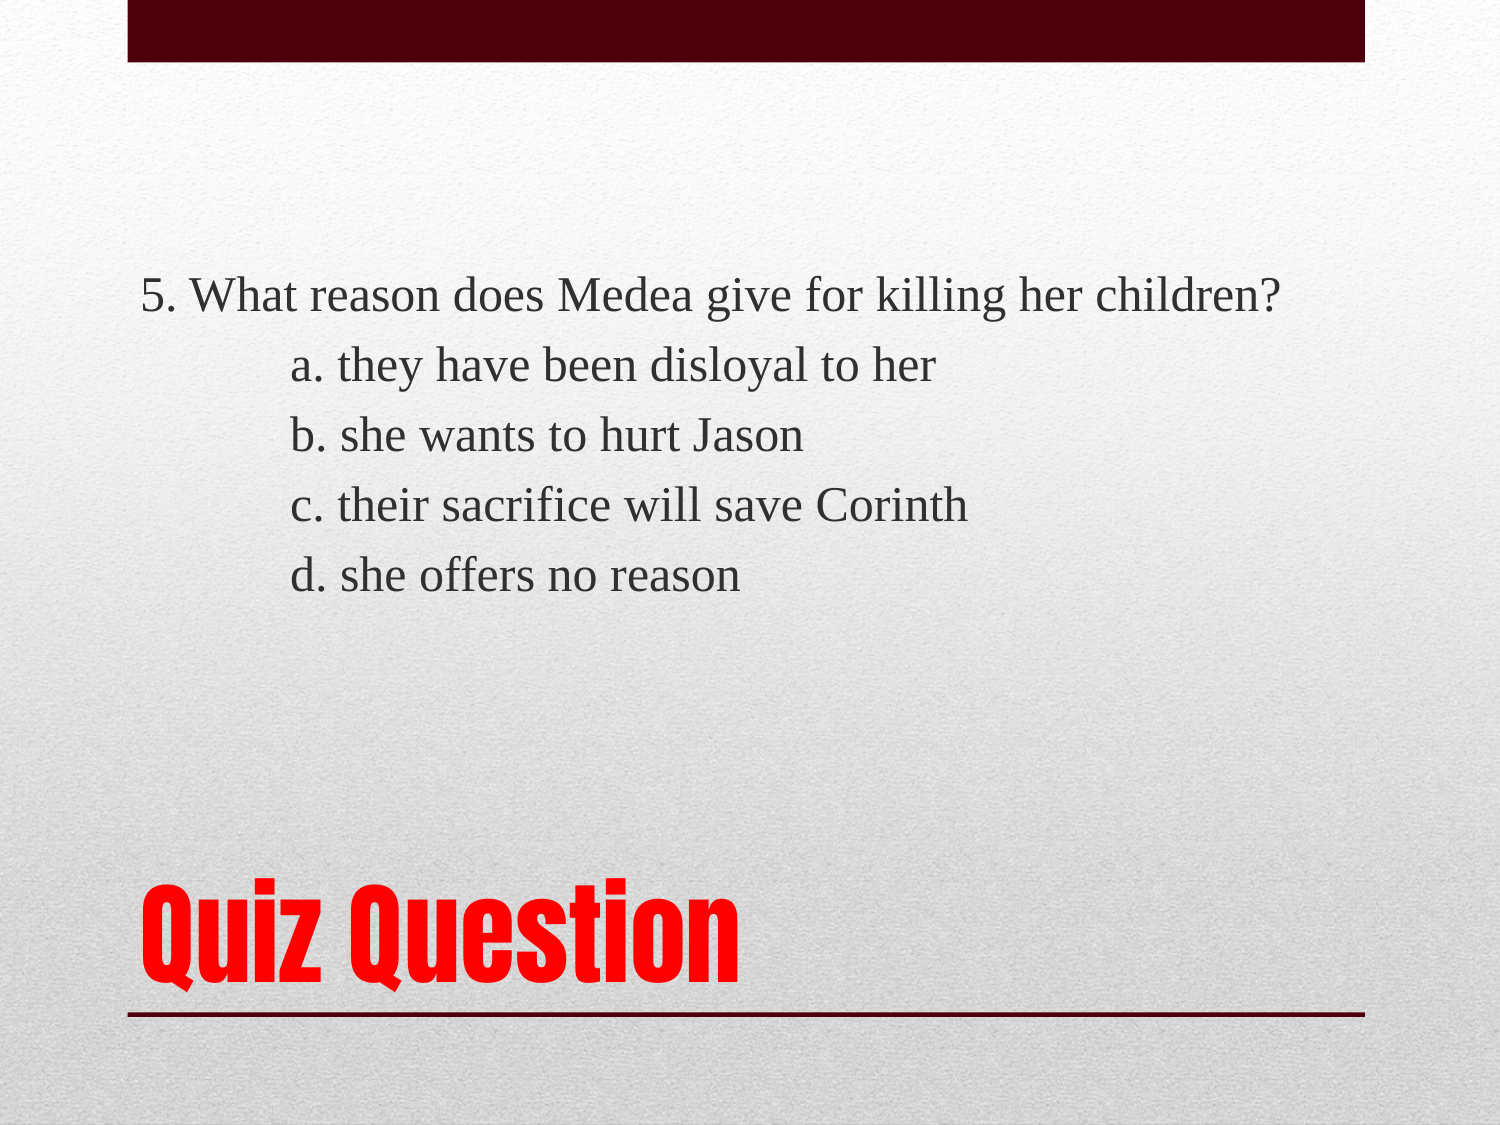

5. What reason does Medea give for killing her children?
	a. they have been disloyal to her
	b. she wants to hurt Jason
	c. their sacrifice will save Corinth
	d. she offers no reason
# Quiz Question